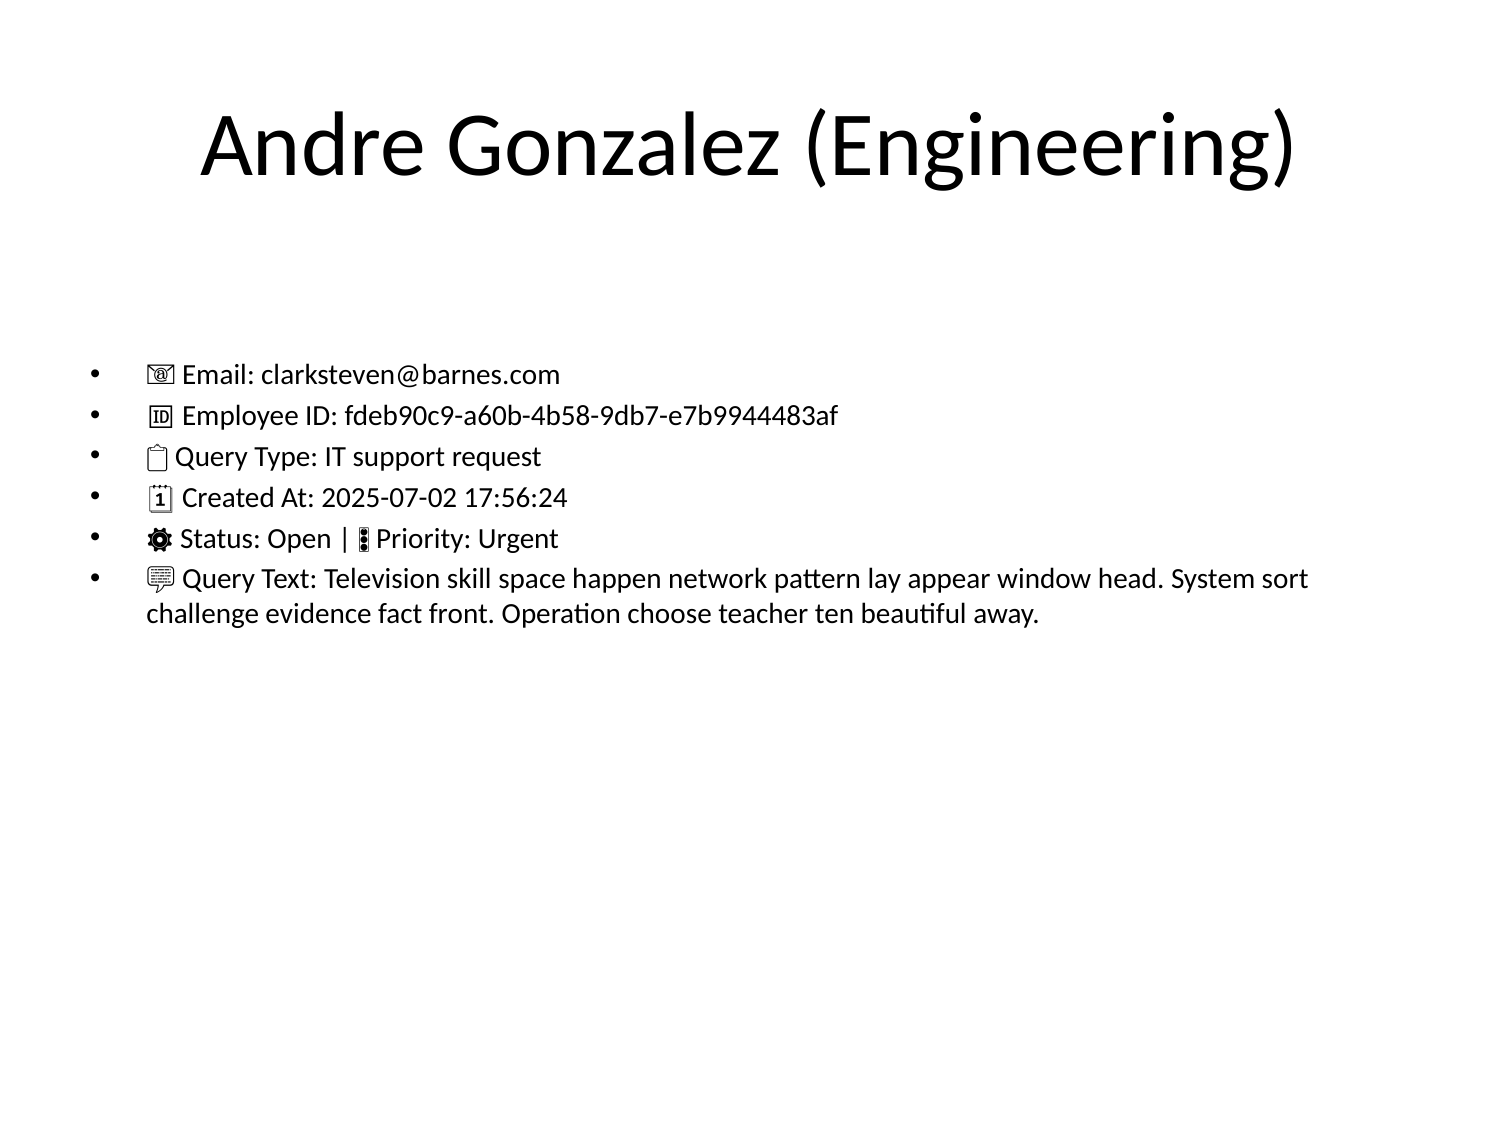

# Andre Gonzalez (Engineering)

📧 Email: clarksteven@barnes.com
🆔 Employee ID: fdeb90c9-a60b-4b58-9db7-e7b9944483af
📋 Query Type: IT support request
🗓 Created At: 2025-07-02 17:56:24
⚙ Status: Open | 🚦 Priority: Urgent
💬 Query Text: Television skill space happen network pattern lay appear window head. System sort challenge evidence fact front. Operation choose teacher ten beautiful away.